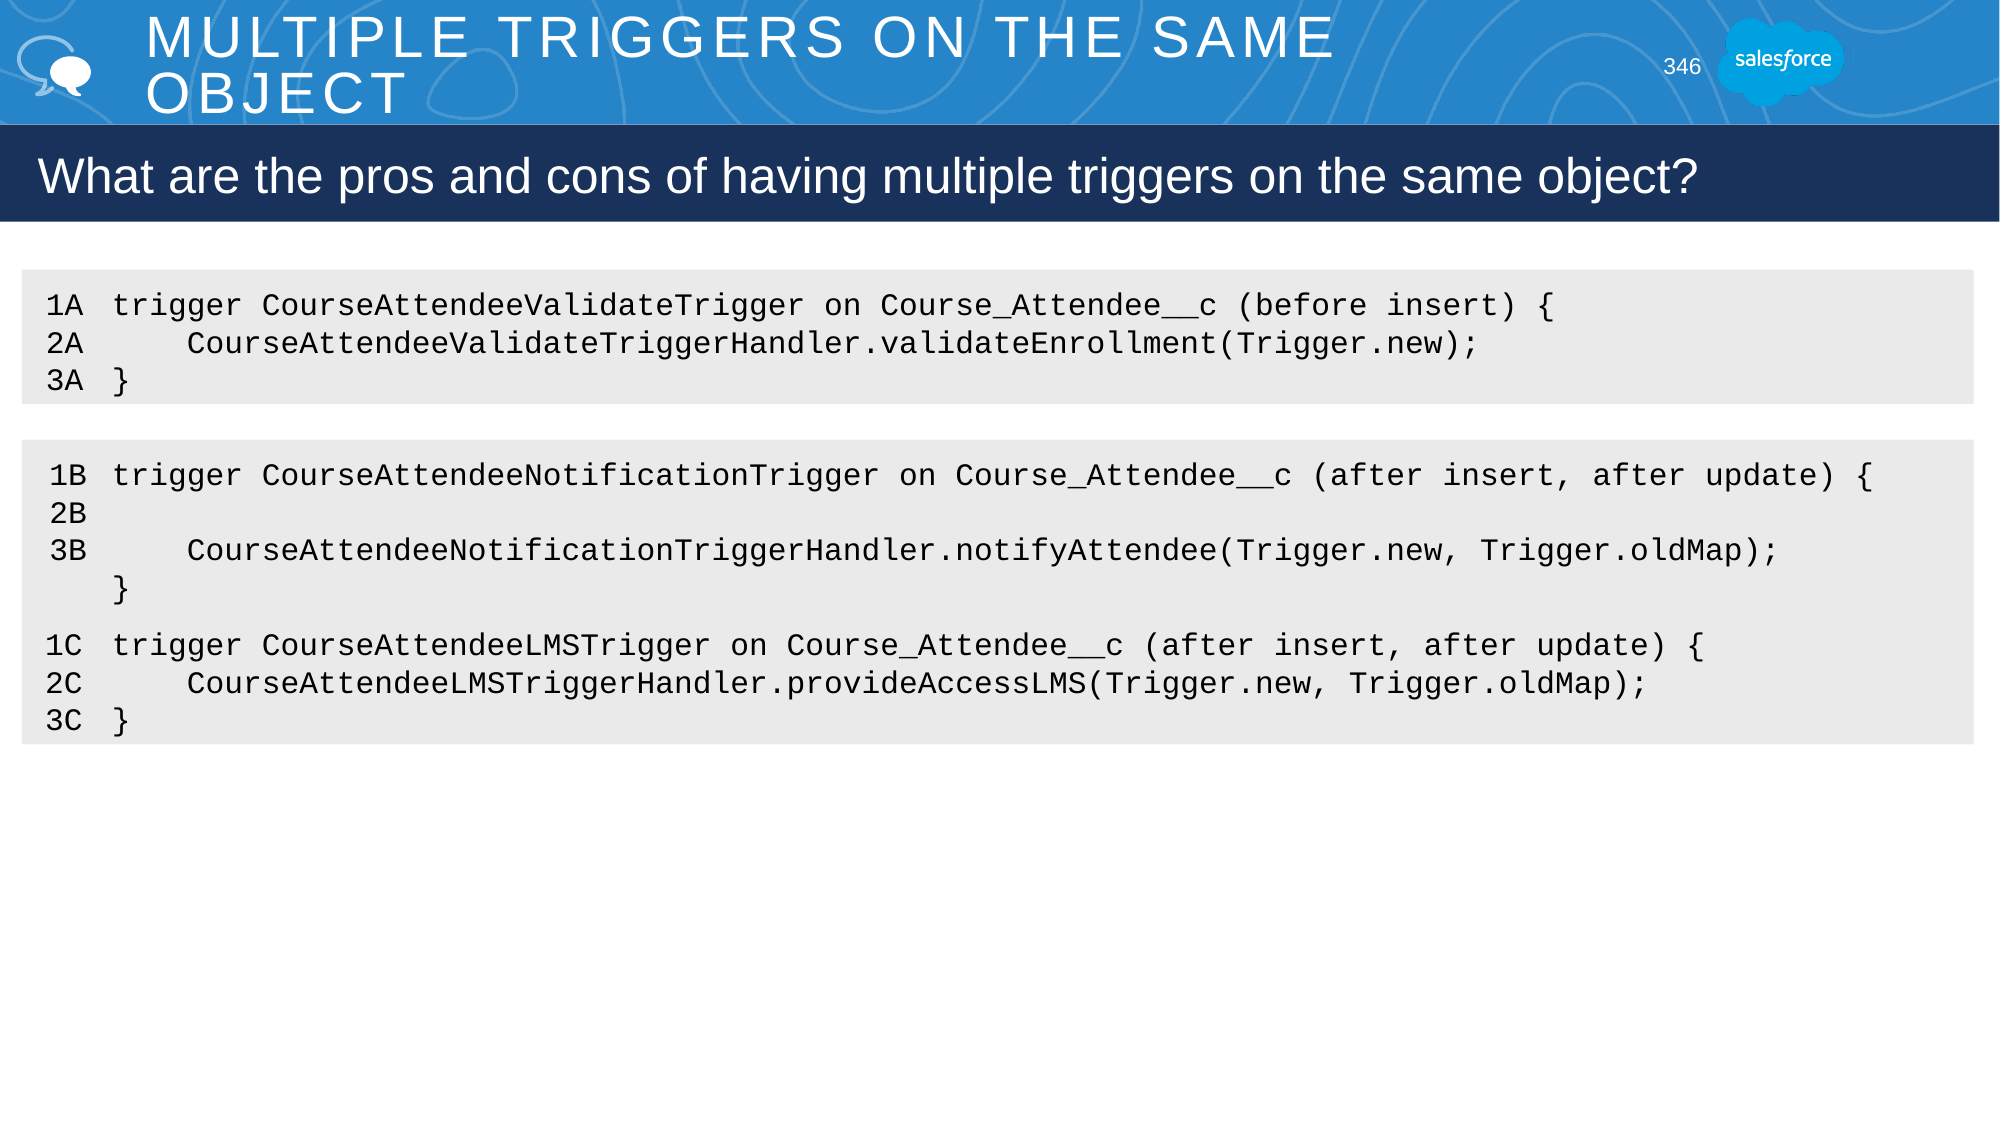

# Multiple Triggers on the Same Object
346
What are the pros and cons of having multiple triggers on the same object?
1A
2A
3A
trigger CourseAttendeeValidateTrigger on Course_Attendee__c (before insert) {
    CourseAttendeeValidateTriggerHandler.validateEnrollment(Trigger.new);
}
trigger CourseAttendeeNotificationTrigger on Course_Attendee__c (after insert, after update) {
    CourseAttendeeNotificationTriggerHandler.notifyAttendee(Trigger.new, Trigger.oldMap);
}
1B
2B
3B
1C
2C
3C
trigger CourseAttendeeLMSTrigger on Course_Attendee__c (after insert, after update) {
    CourseAttendeeLMSTriggerHandler.provideAccessLMS(Trigger.new, Trigger.oldMap);
}